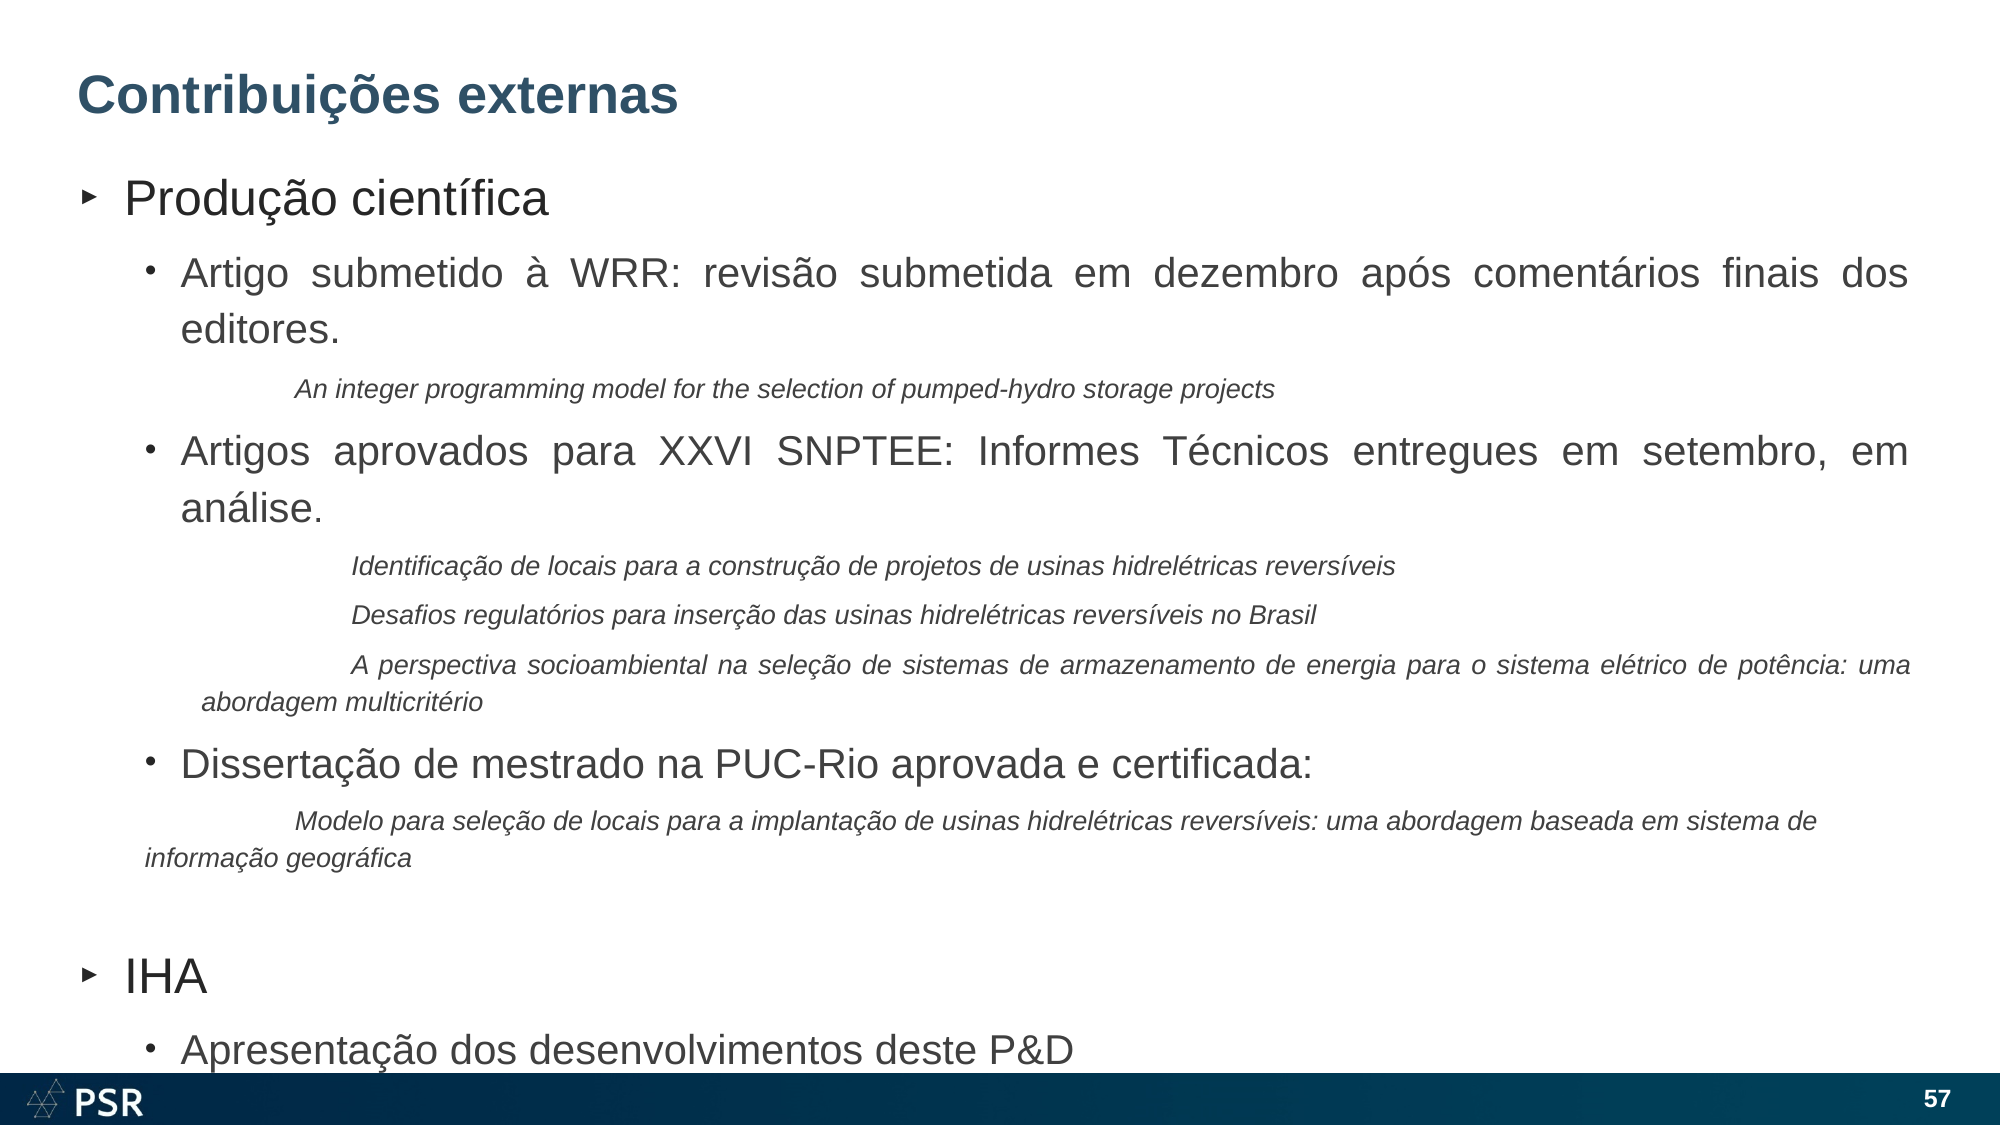

# Contribuições externas
Produção científica
Artigo submetido à WRR: revisão submetida em dezembro após comentários finais dos editores.
	An integer programming model for the selection of pumped-hydro storage projects
Artigos aprovados para XXVI SNPTEE: Informes Técnicos entregues em setembro, em análise.
	Identificação de locais para a construção de projetos de usinas hidrelétricas reversíveis
	Desafios regulatórios para inserção das usinas hidrelétricas reversíveis no Brasil
	A perspectiva socioambiental na seleção de sistemas de armazenamento de energia para o sistema elétrico de potência: uma abordagem multicritério
Dissertação de mestrado na PUC-Rio aprovada e certificada:
	Modelo para seleção de locais para a implantação de usinas hidrelétricas reversíveis: uma abordagem baseada em sistema de informação geográfica

IHA
Apresentação dos desenvolvimentos deste P&D

57